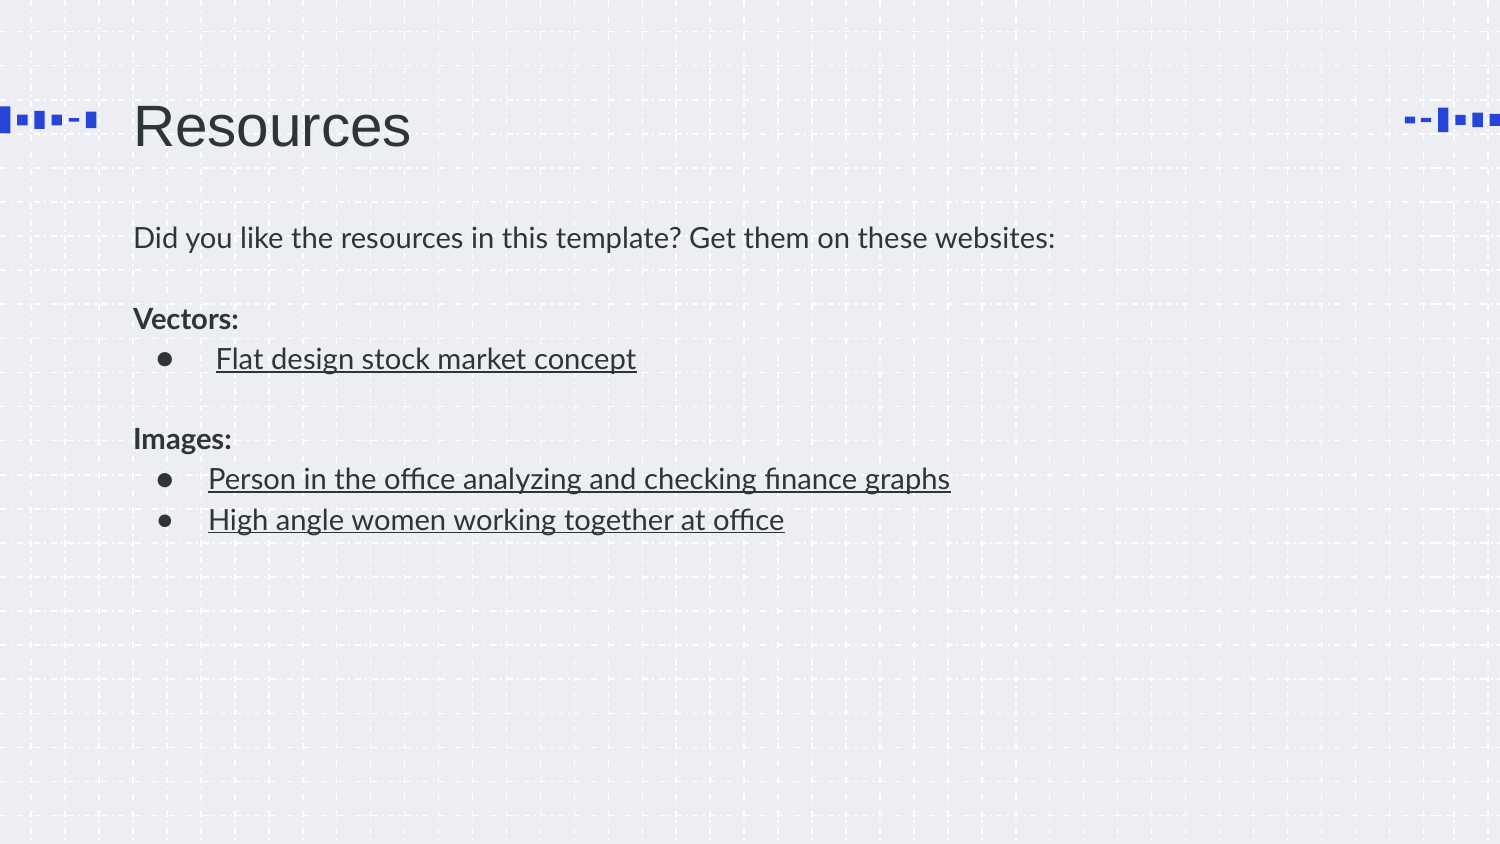

# Resources
Did you like the resources in this template? Get them on these websites:

Vectors:
 Flat design stock market concept

Images:
Person in the office analyzing and checking finance graphs
High angle women working together at office